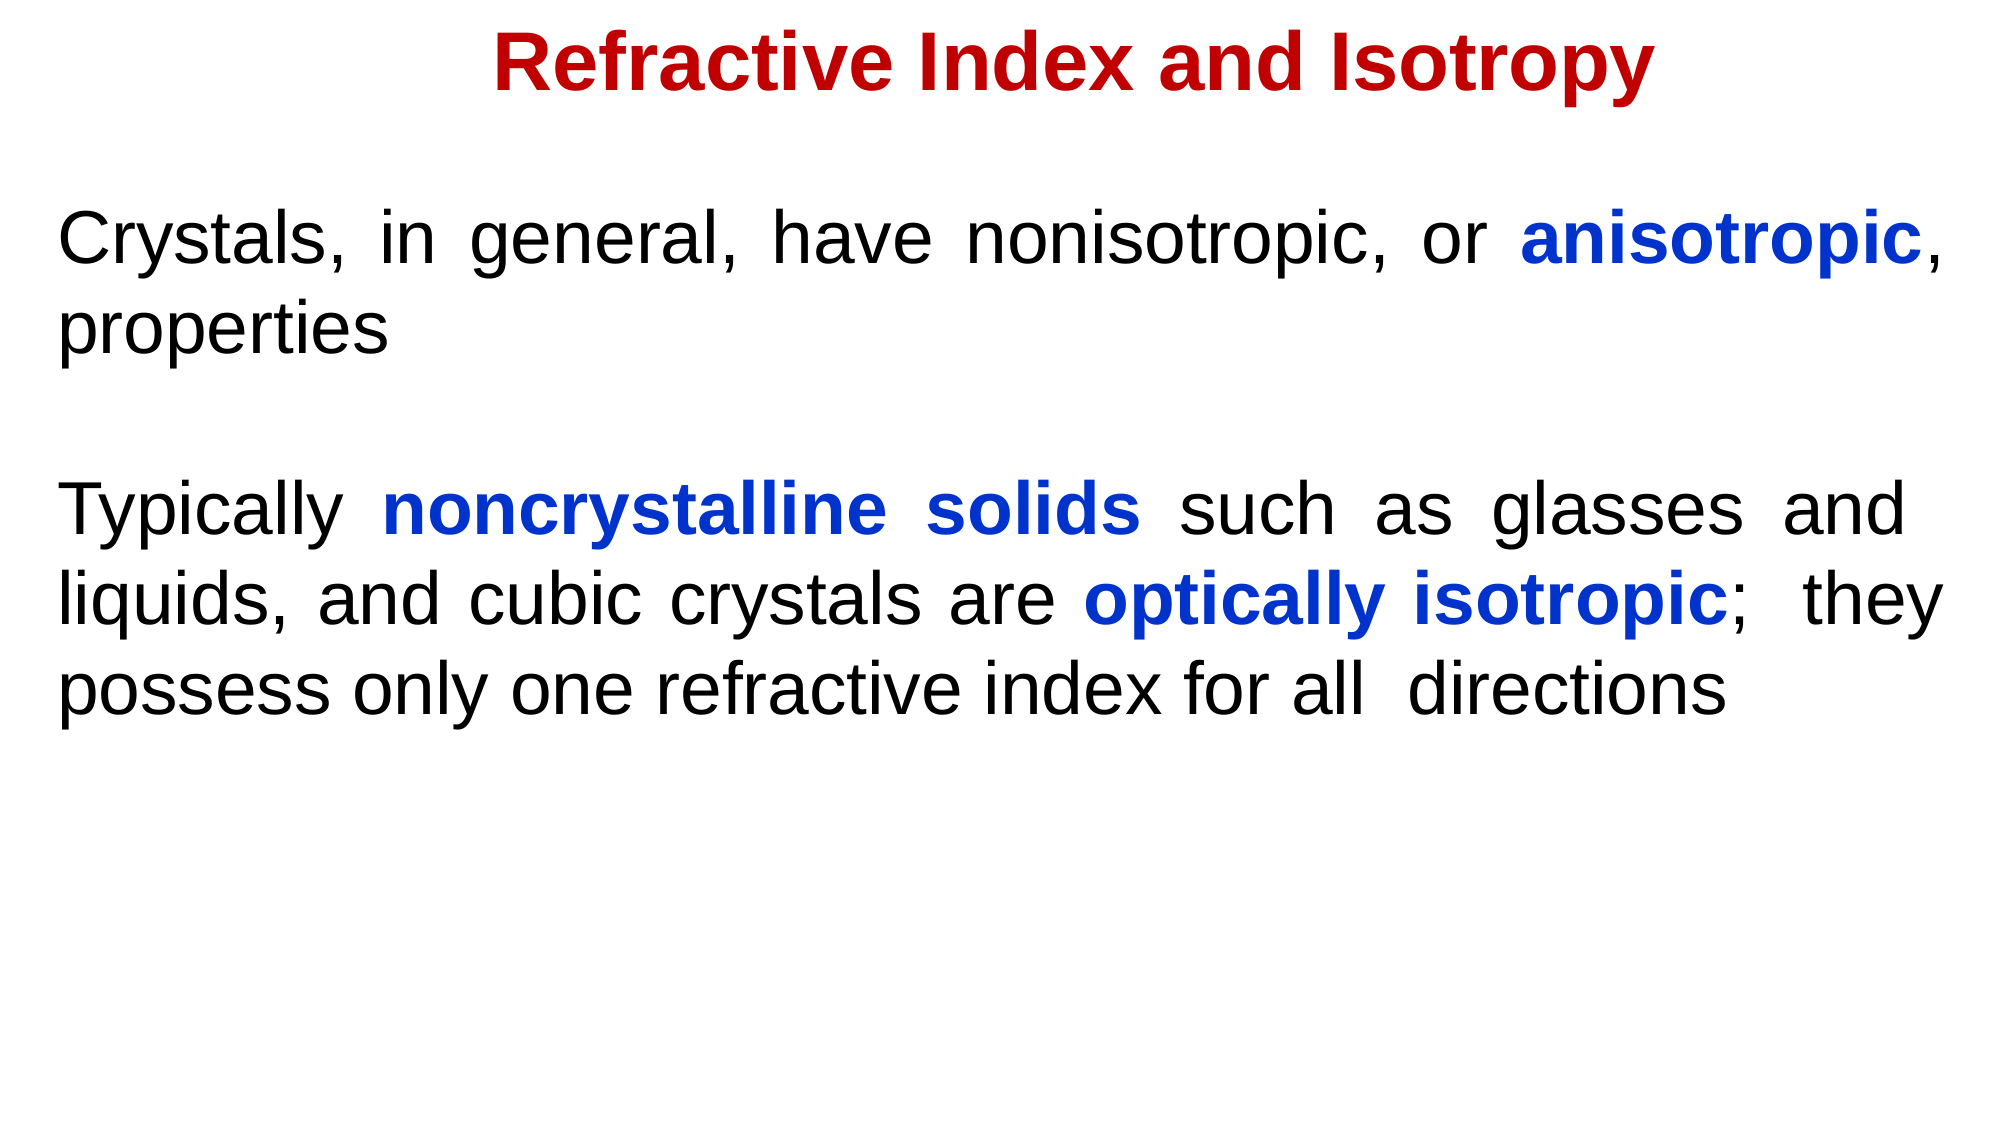

Refractive Index and Isotropy
Crystals, in general, have nonisotropic, or anisotropic, properties

Typically noncrystalline solids such as glasses and  liquids, and cubic crystals are optically isotropic;  they possess only one refractive index for all  directions